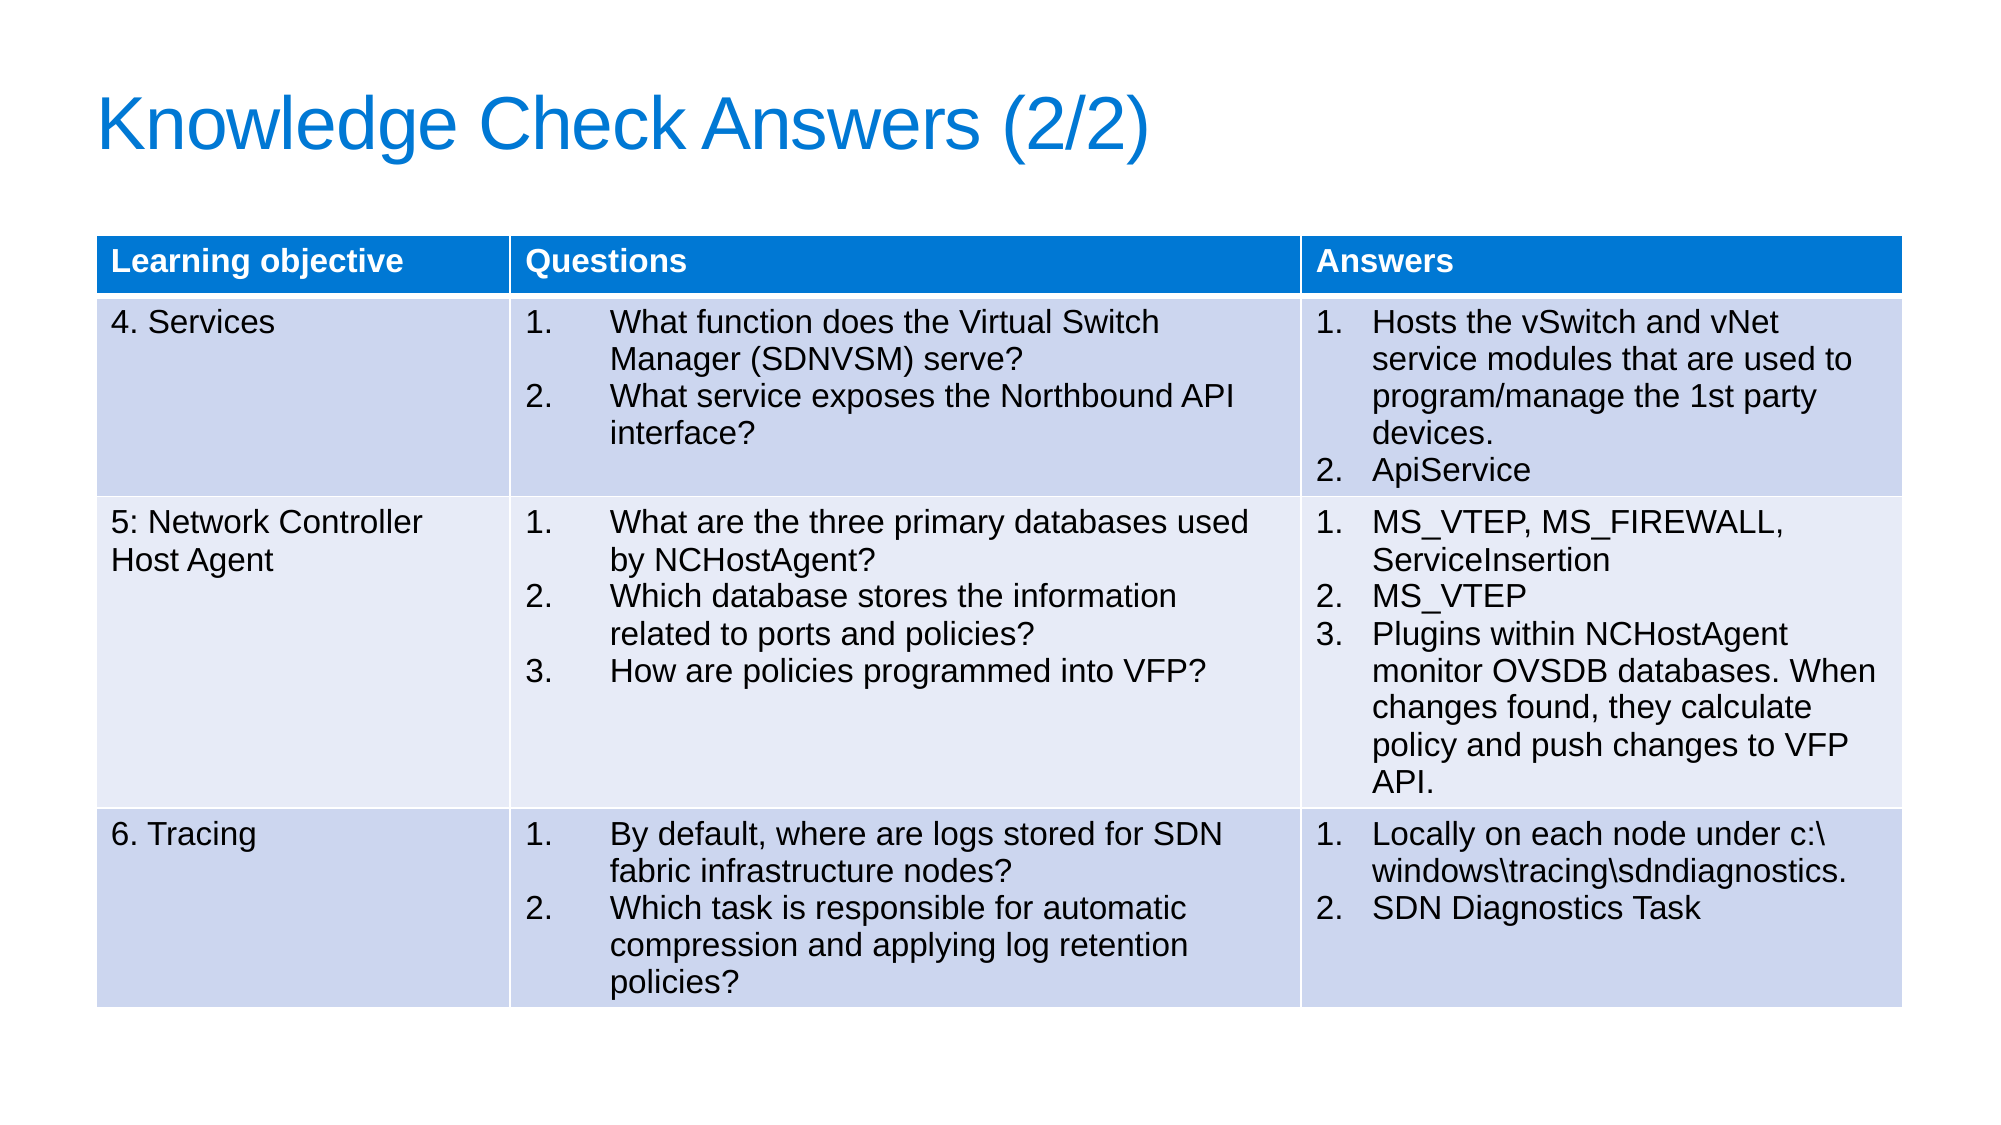

# Knowledge Check Answers (2/2)
| Learning objective | Questions | Answers |
| --- | --- | --- |
| 4. Services | What function does the Virtual Switch Manager (SDNVSM) serve? What service exposes the Northbound API interface? | Hosts the vSwitch and vNet service modules that are used to program/manage the 1st party devices.  ApiService |
| 5: Network Controller Host Agent | What are the three primary databases used by NCHostAgent? Which database stores the information related to ports and policies? How are policies programmed into VFP? | MS\_VTEP, MS\_FIREWALL, ServiceInsertion MS\_VTEP Plugins within NCHostAgent monitor OVSDB databases. When changes found, they calculate policy and push changes to VFP API. |
| 6. Tracing | By default, where are logs stored for SDN fabric infrastructure nodes? Which task is responsible for automatic compression and applying log retention policies? | Locally on each node under c:\windows\tracing\sdndiagnostics. SDN Diagnostics Task |